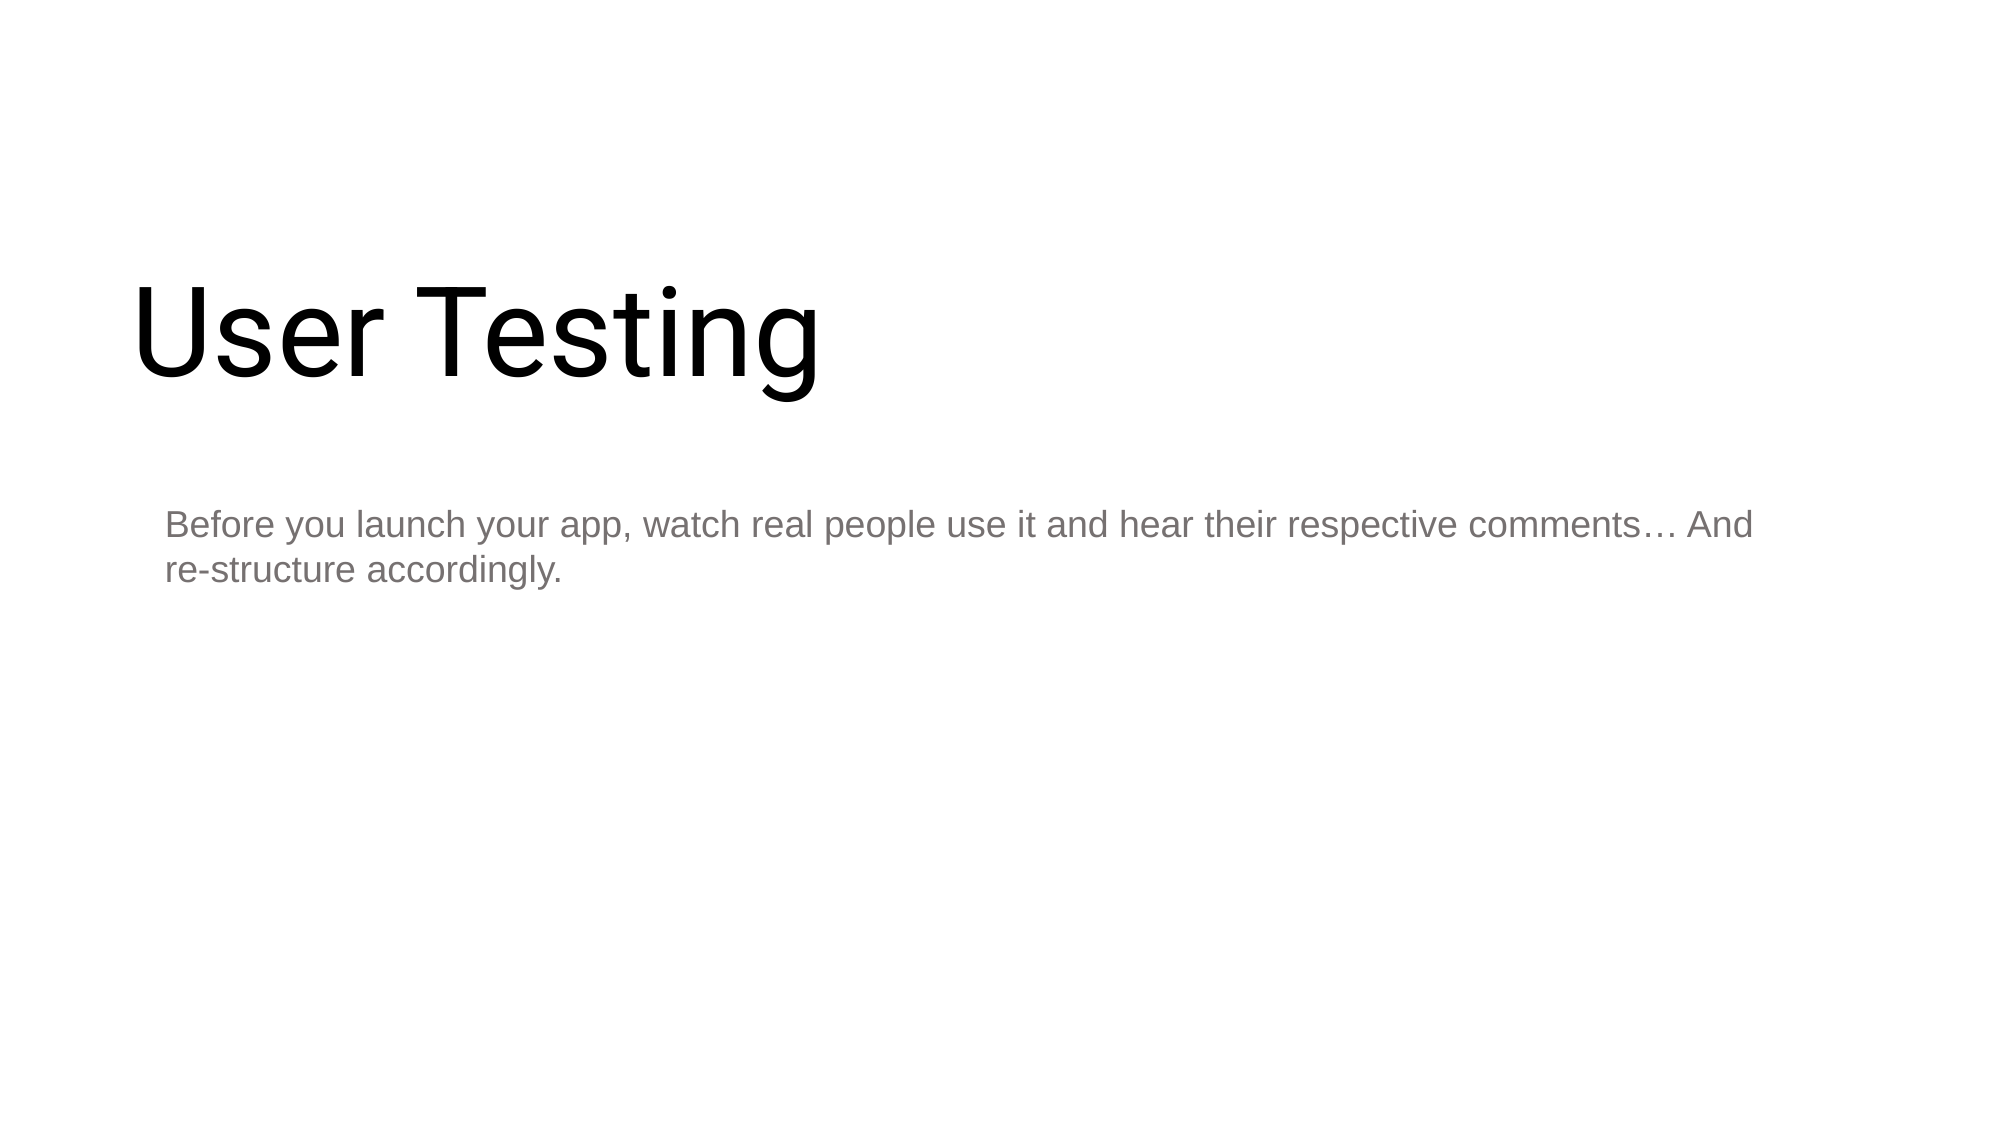

# User Testing
Before you launch your app, watch real people use it and hear their respective comments… And re-structure accordingly.